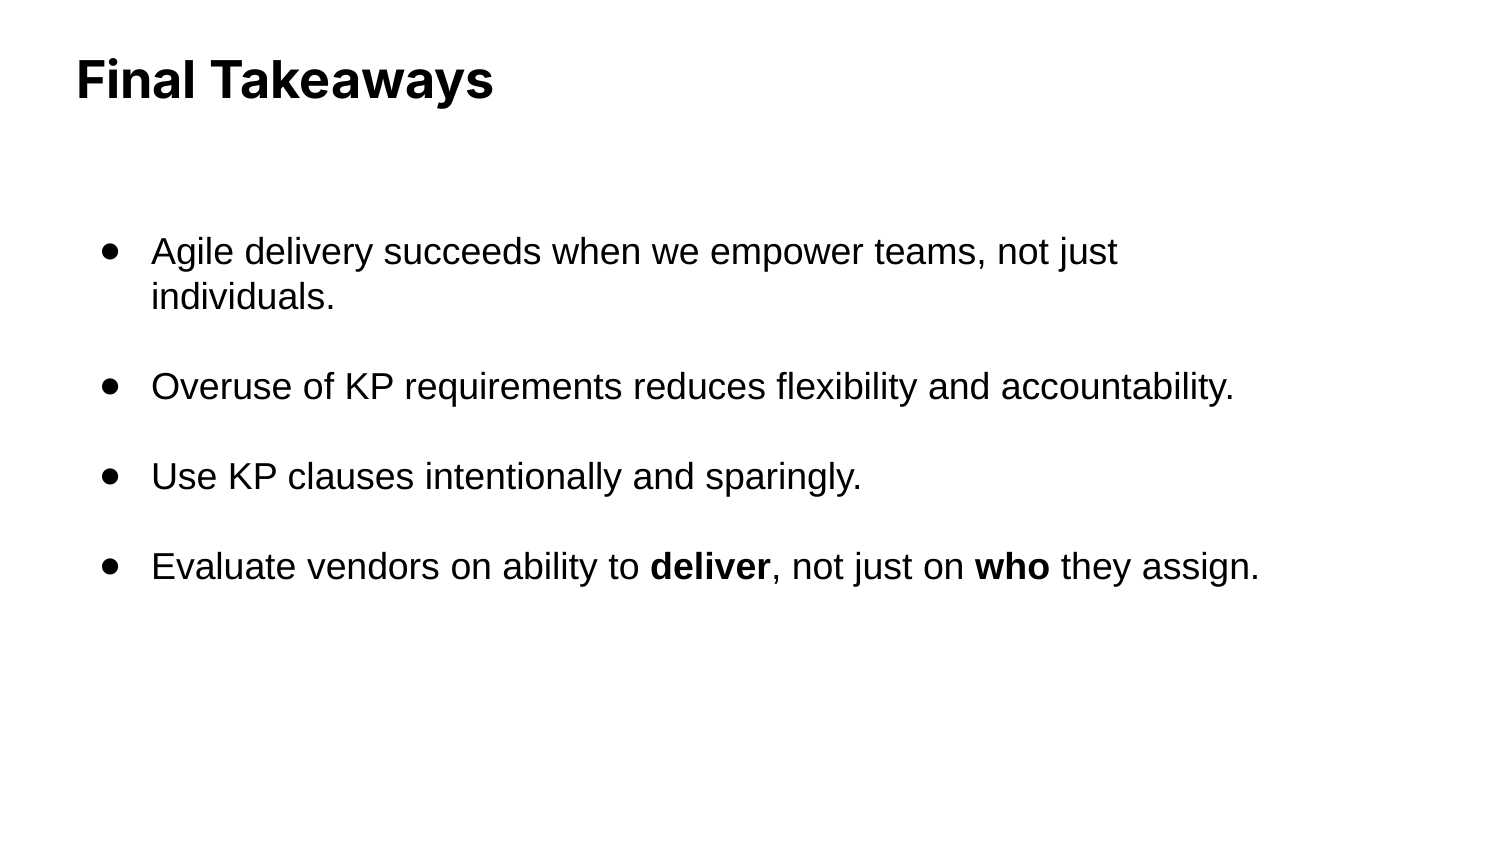

Final Takeaways

Agile delivery succeeds when we empower teams, not just individuals.
Overuse of KP requirements reduces flexibility and accountability.
Use KP clauses intentionally and sparingly.
Evaluate vendors on ability to deliver, not just on who they assign.